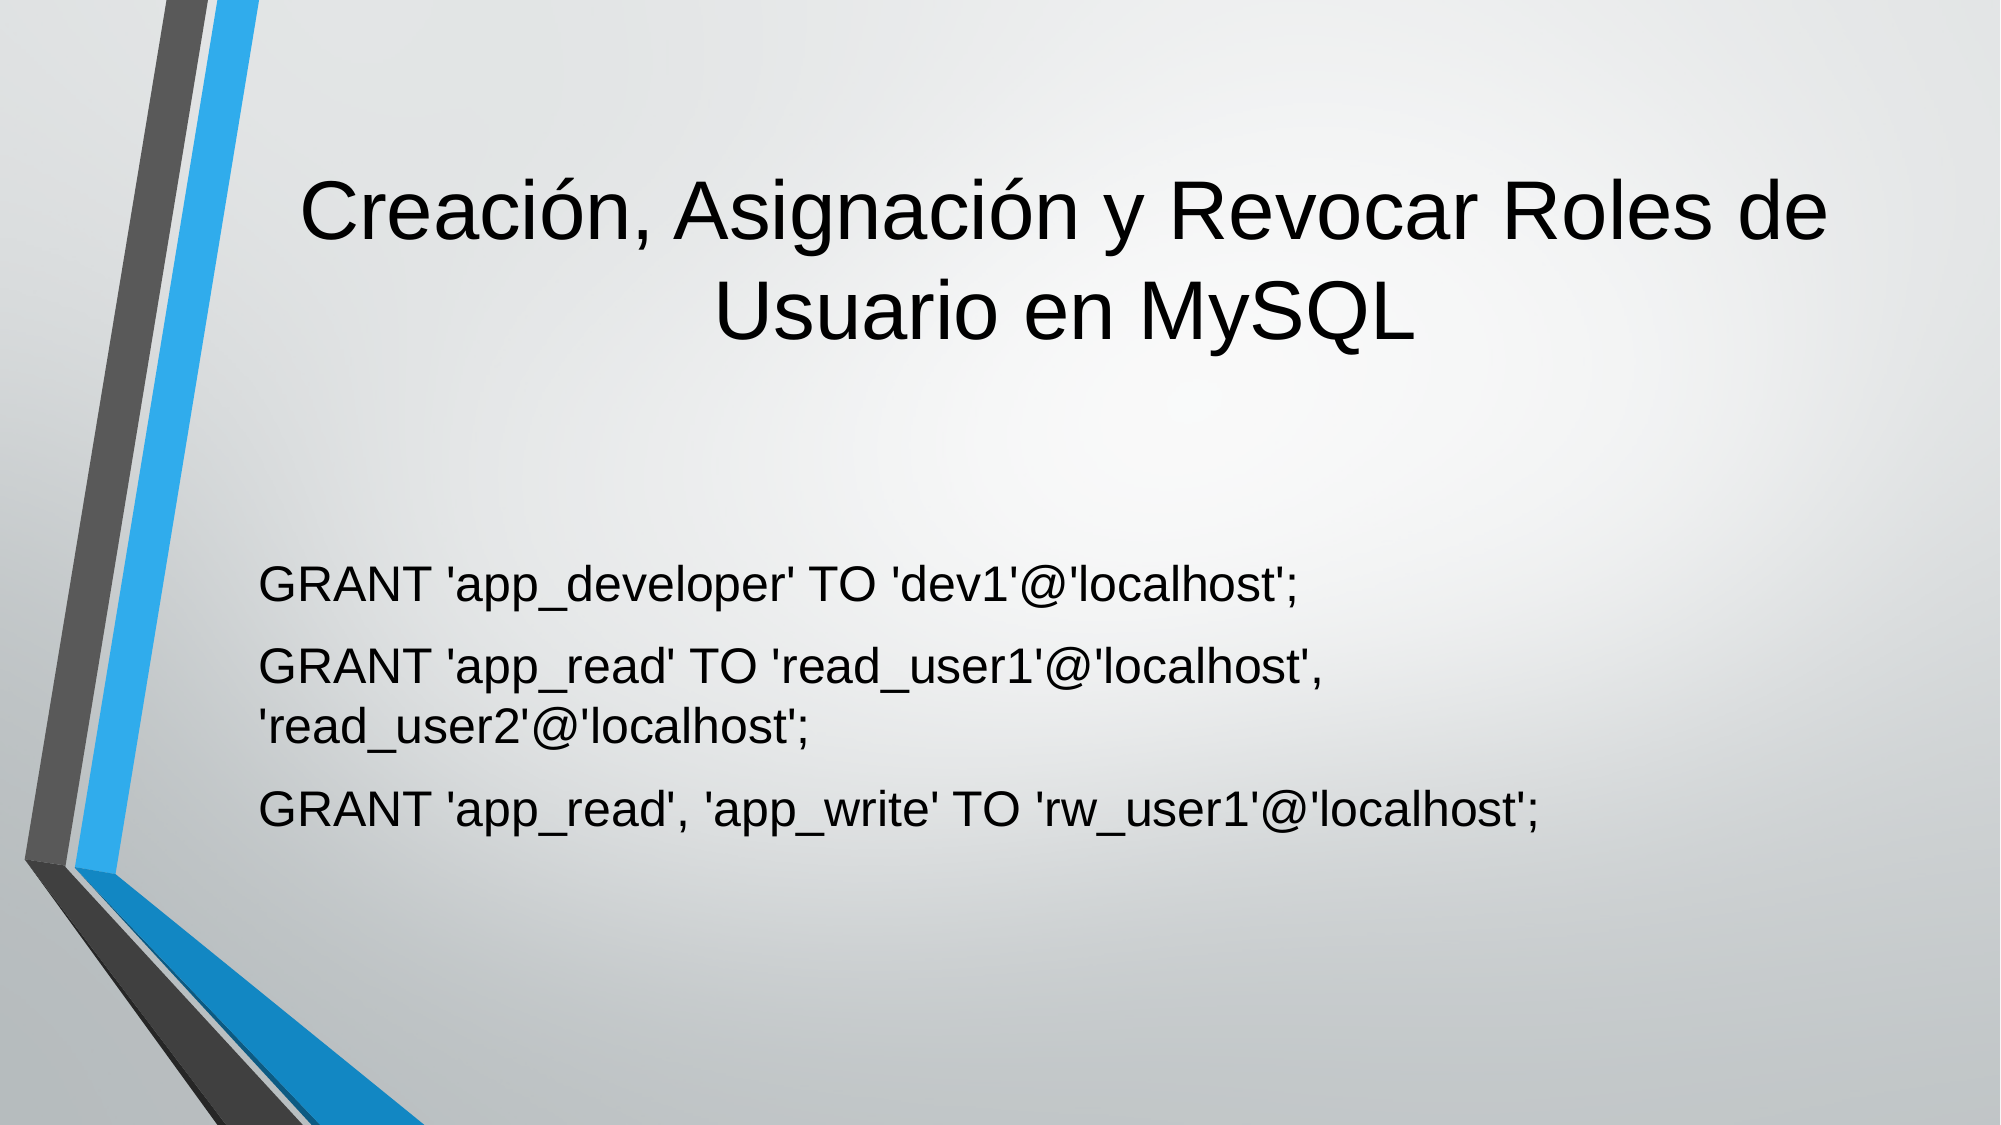

# Creación, Asignación y Revocar Roles de Usuario en MySQL
GRANT 'app_developer' TO 'dev1'@'localhost';
GRANT 'app_read' TO 'read_user1'@'localhost', 'read_user2'@'localhost';
GRANT 'app_read', 'app_write' TO 'rw_user1'@'localhost';